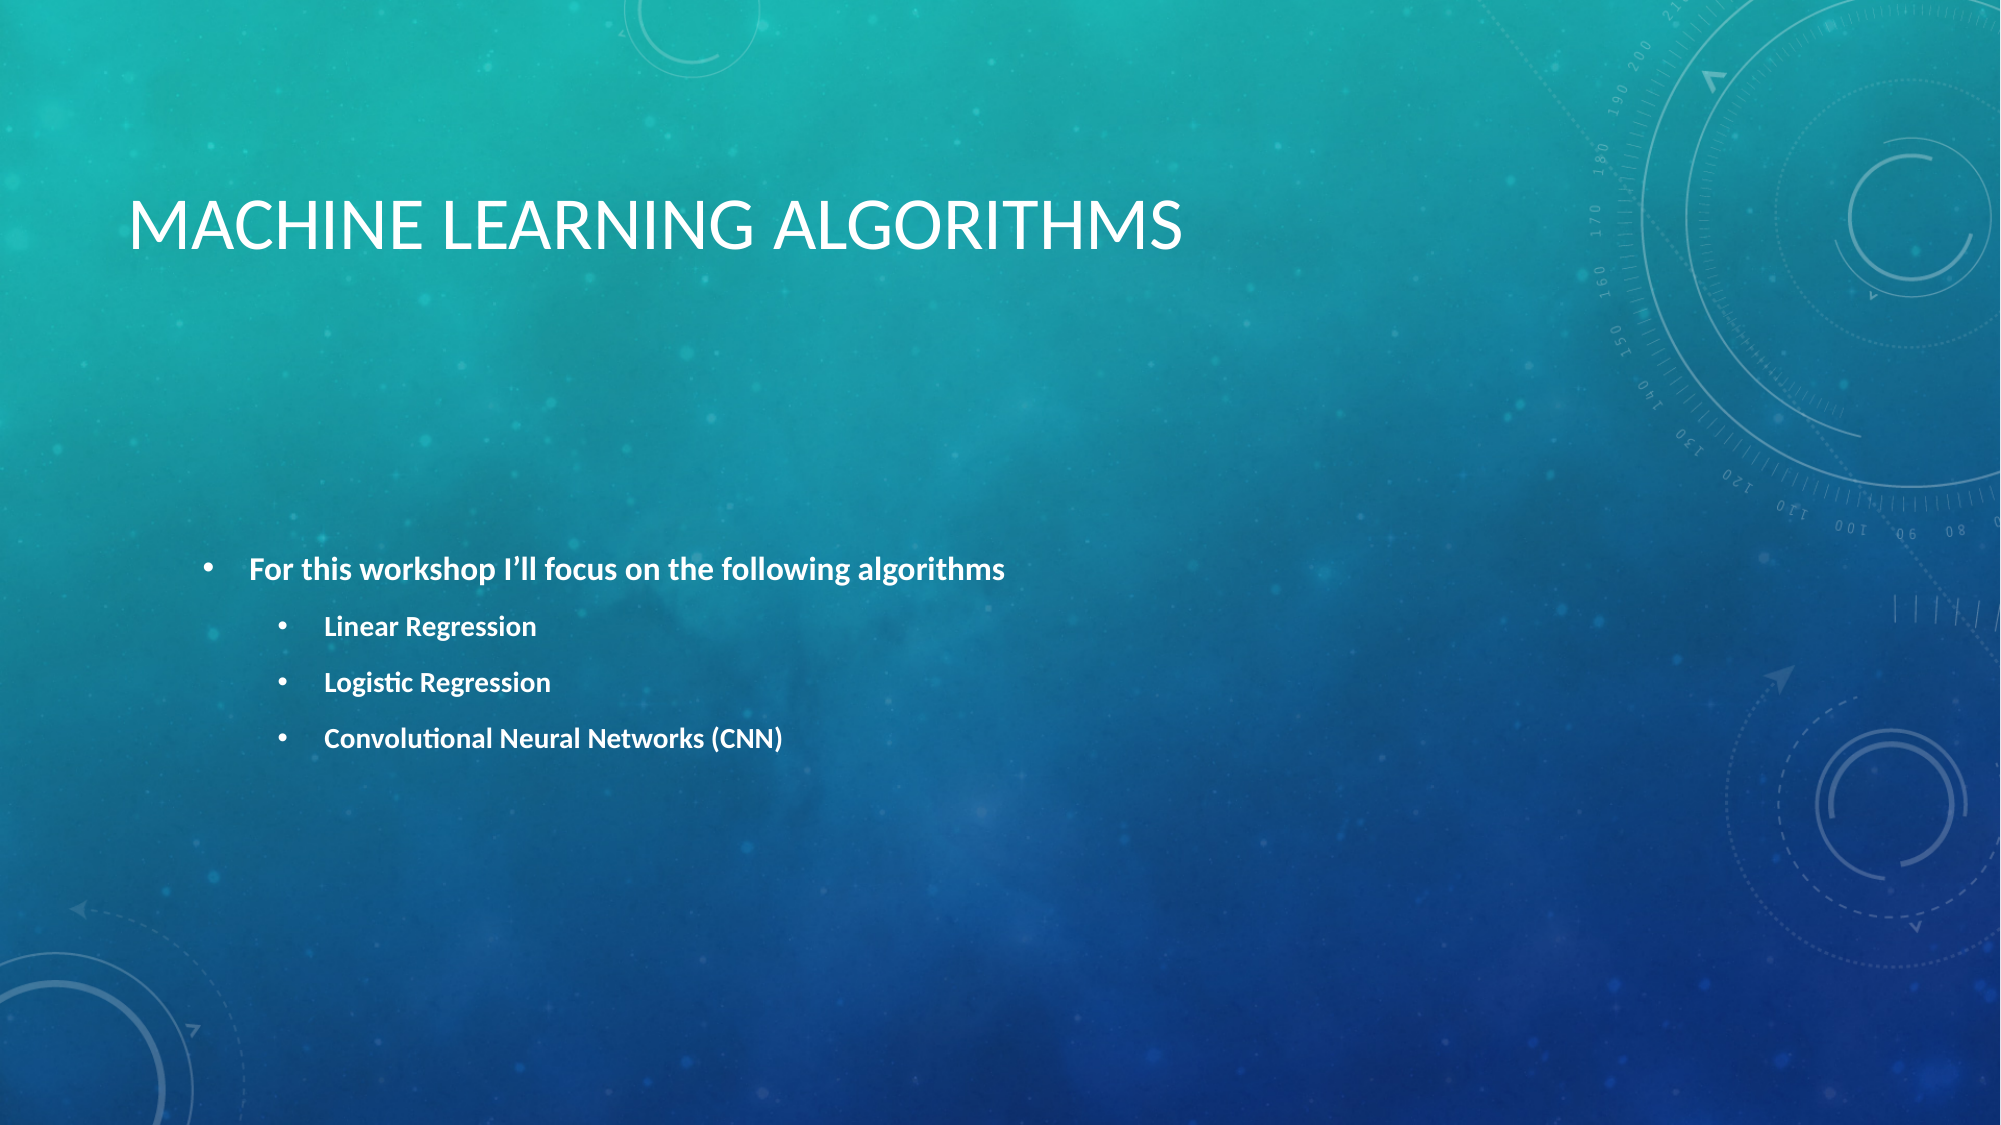

# Machine Learning Algorithms
For this workshop I’ll focus on the following algorithms
Linear Regression
Logistic Regression
Convolutional Neural Networks (CNN)